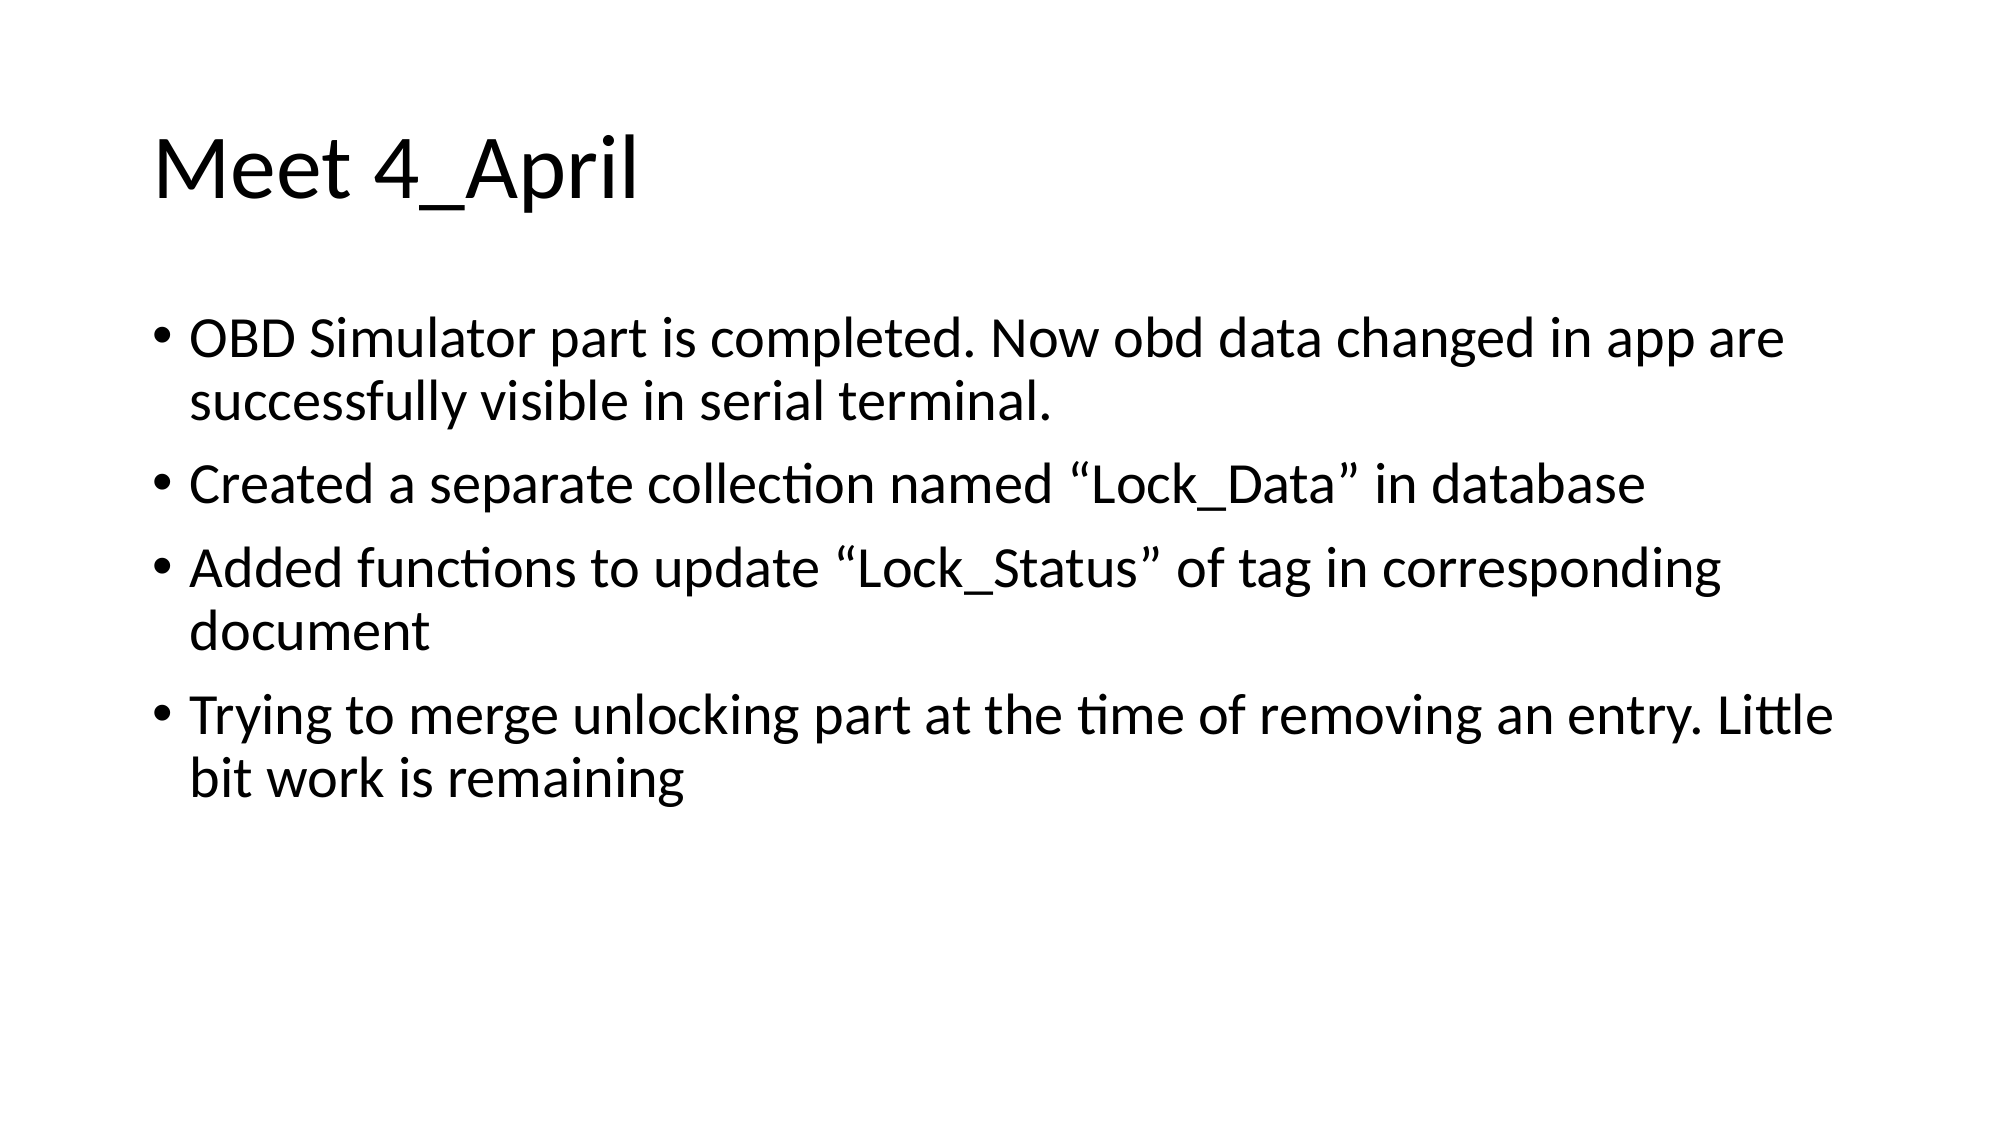

# Meet 4_April
OBD Simulator part is completed. Now obd data changed in app are successfully visible in serial terminal.
Created a separate collection named “Lock_Data” in database
Added functions to update “Lock_Status” of tag in corresponding document
Trying to merge unlocking part at the time of removing an entry. Little bit work is remaining